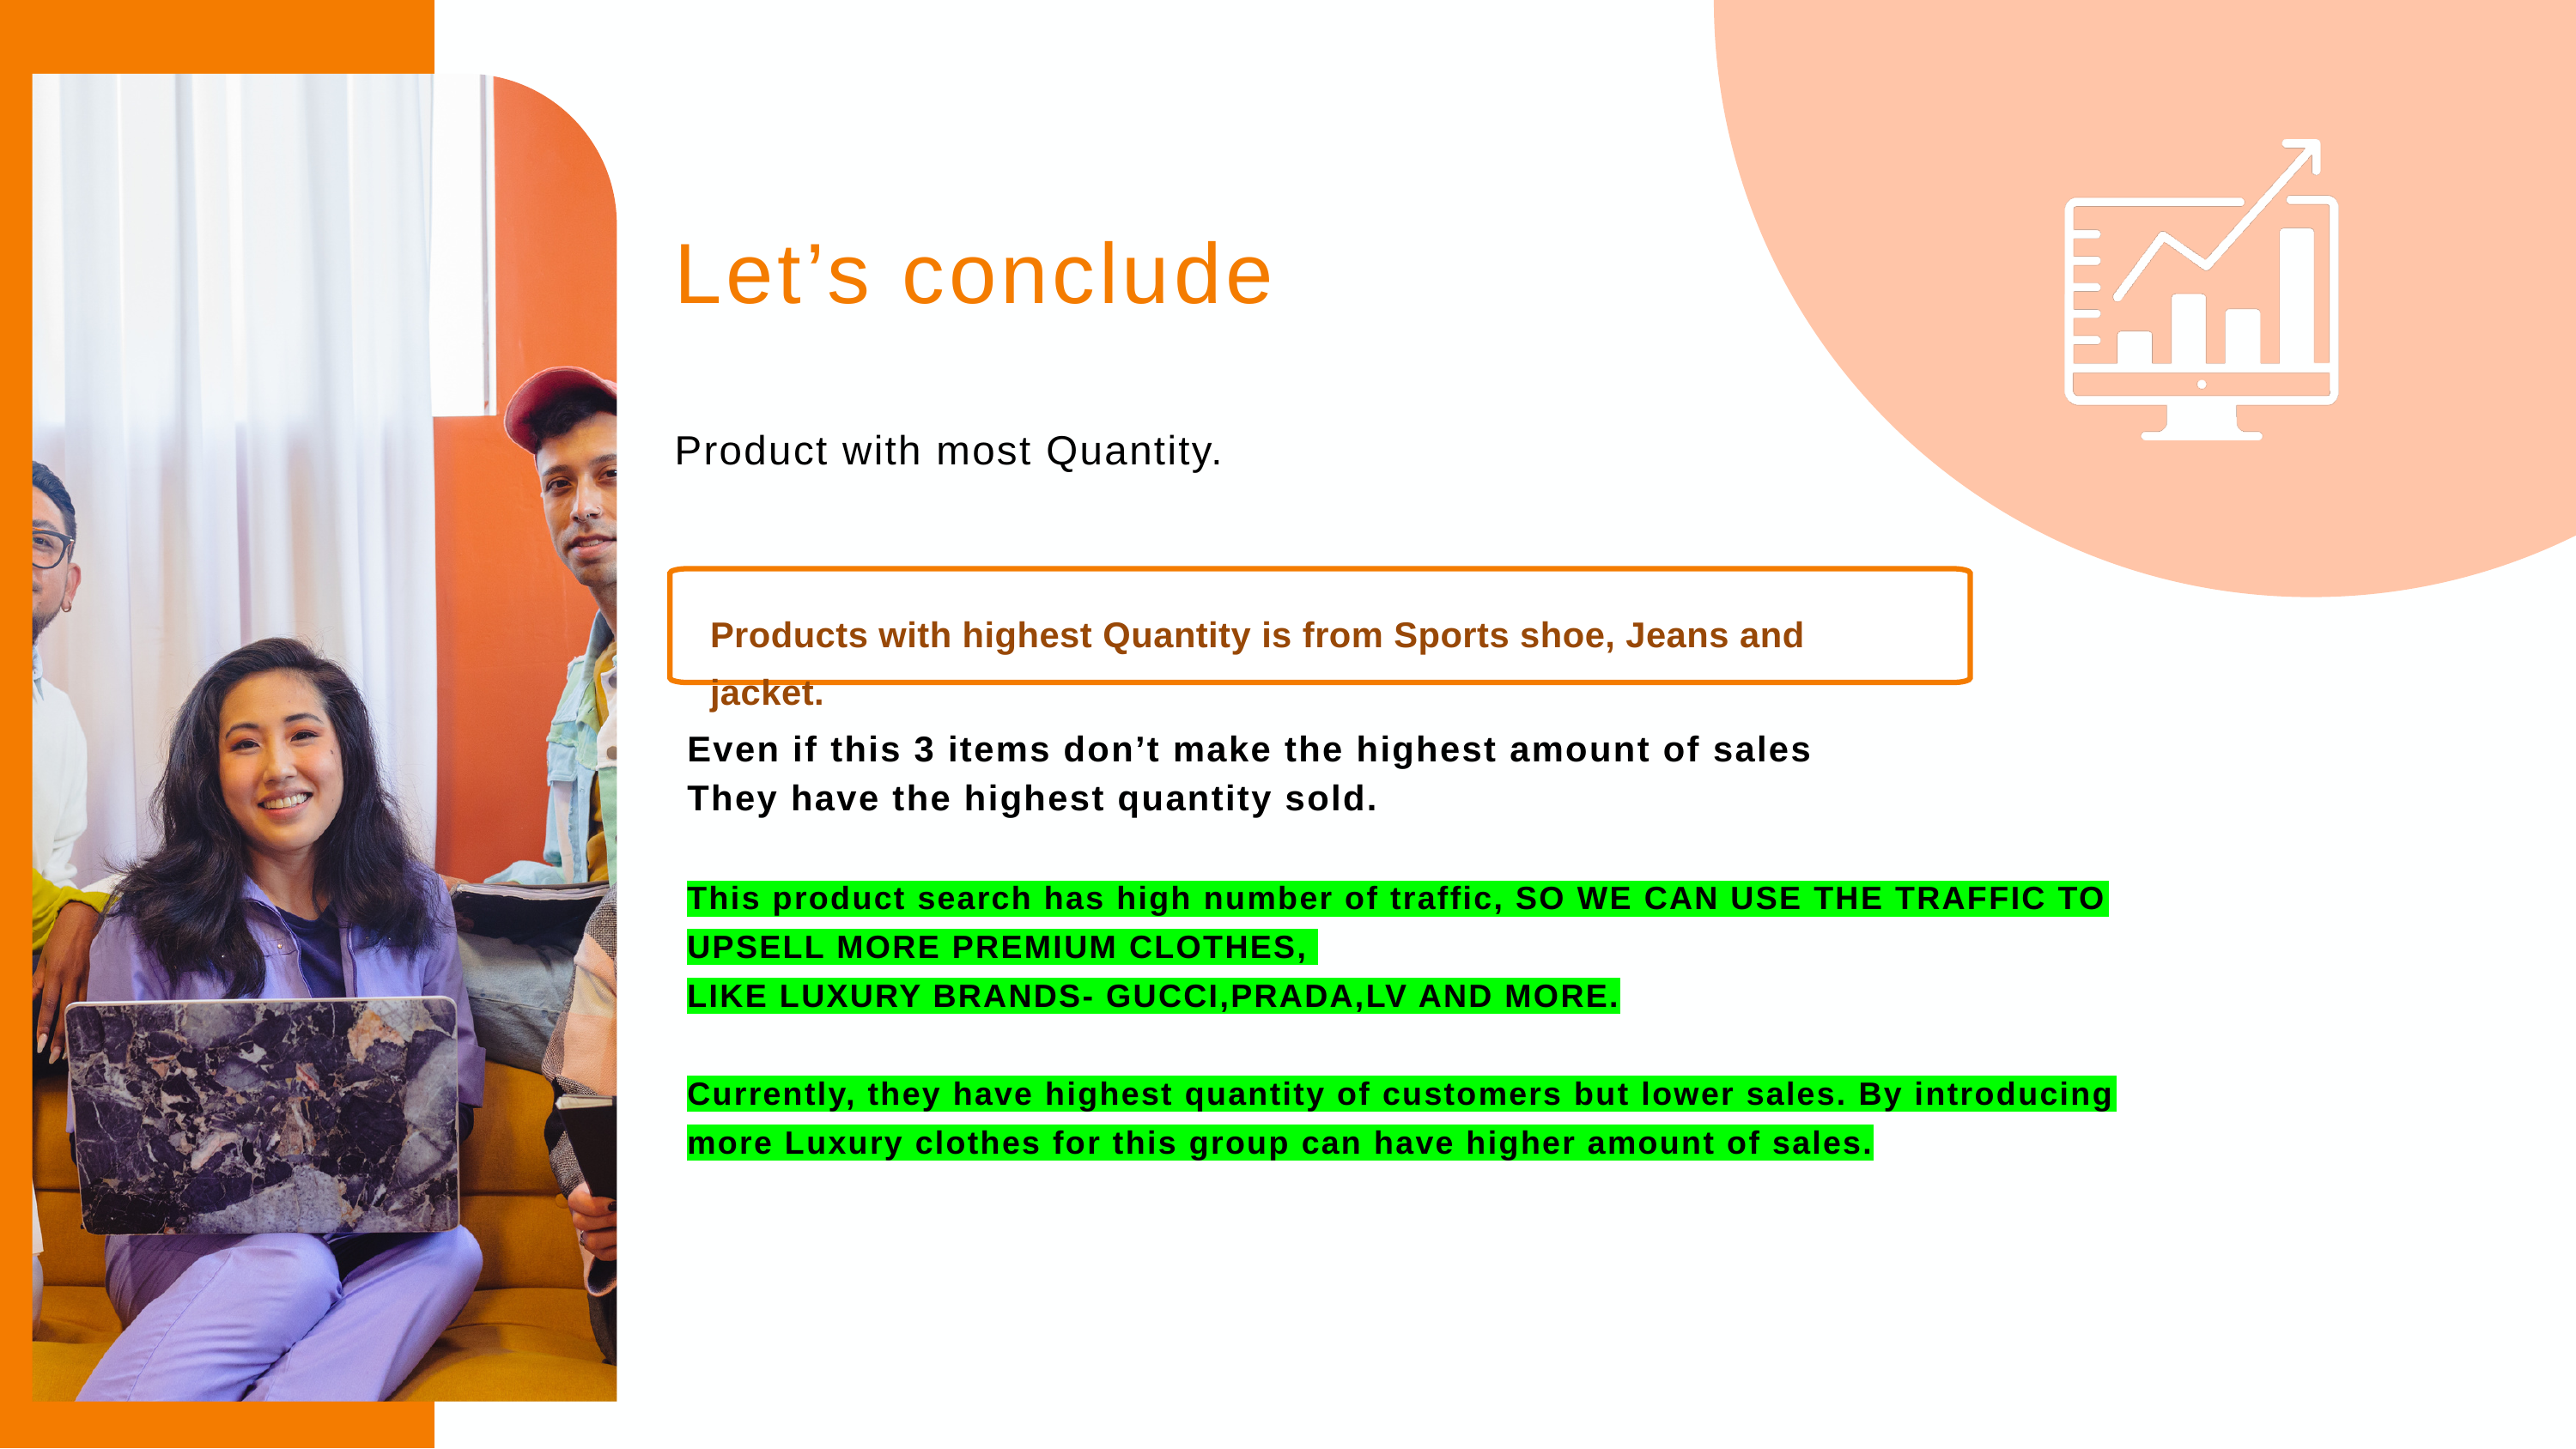

Let’s conclude
Product with most Quantity.

Products with highest Quantity is from Sports shoe, Jeans and jacket.
Even if this 3 items don’t make the highest amount of sales
They have the highest quantity sold.

This product search has high number of traffic, SO WE CAN USE THE TRAFFIC TO UPSELL MORE PREMIUM CLOTHES,
LIKE LUXURY BRANDS- GUCCI,PRADA,LV AND MORE.

Currently, they have highest quantity of customers but lower sales. By introducing more Luxury clothes for this group can have higher amount of sales.
KPI # 1